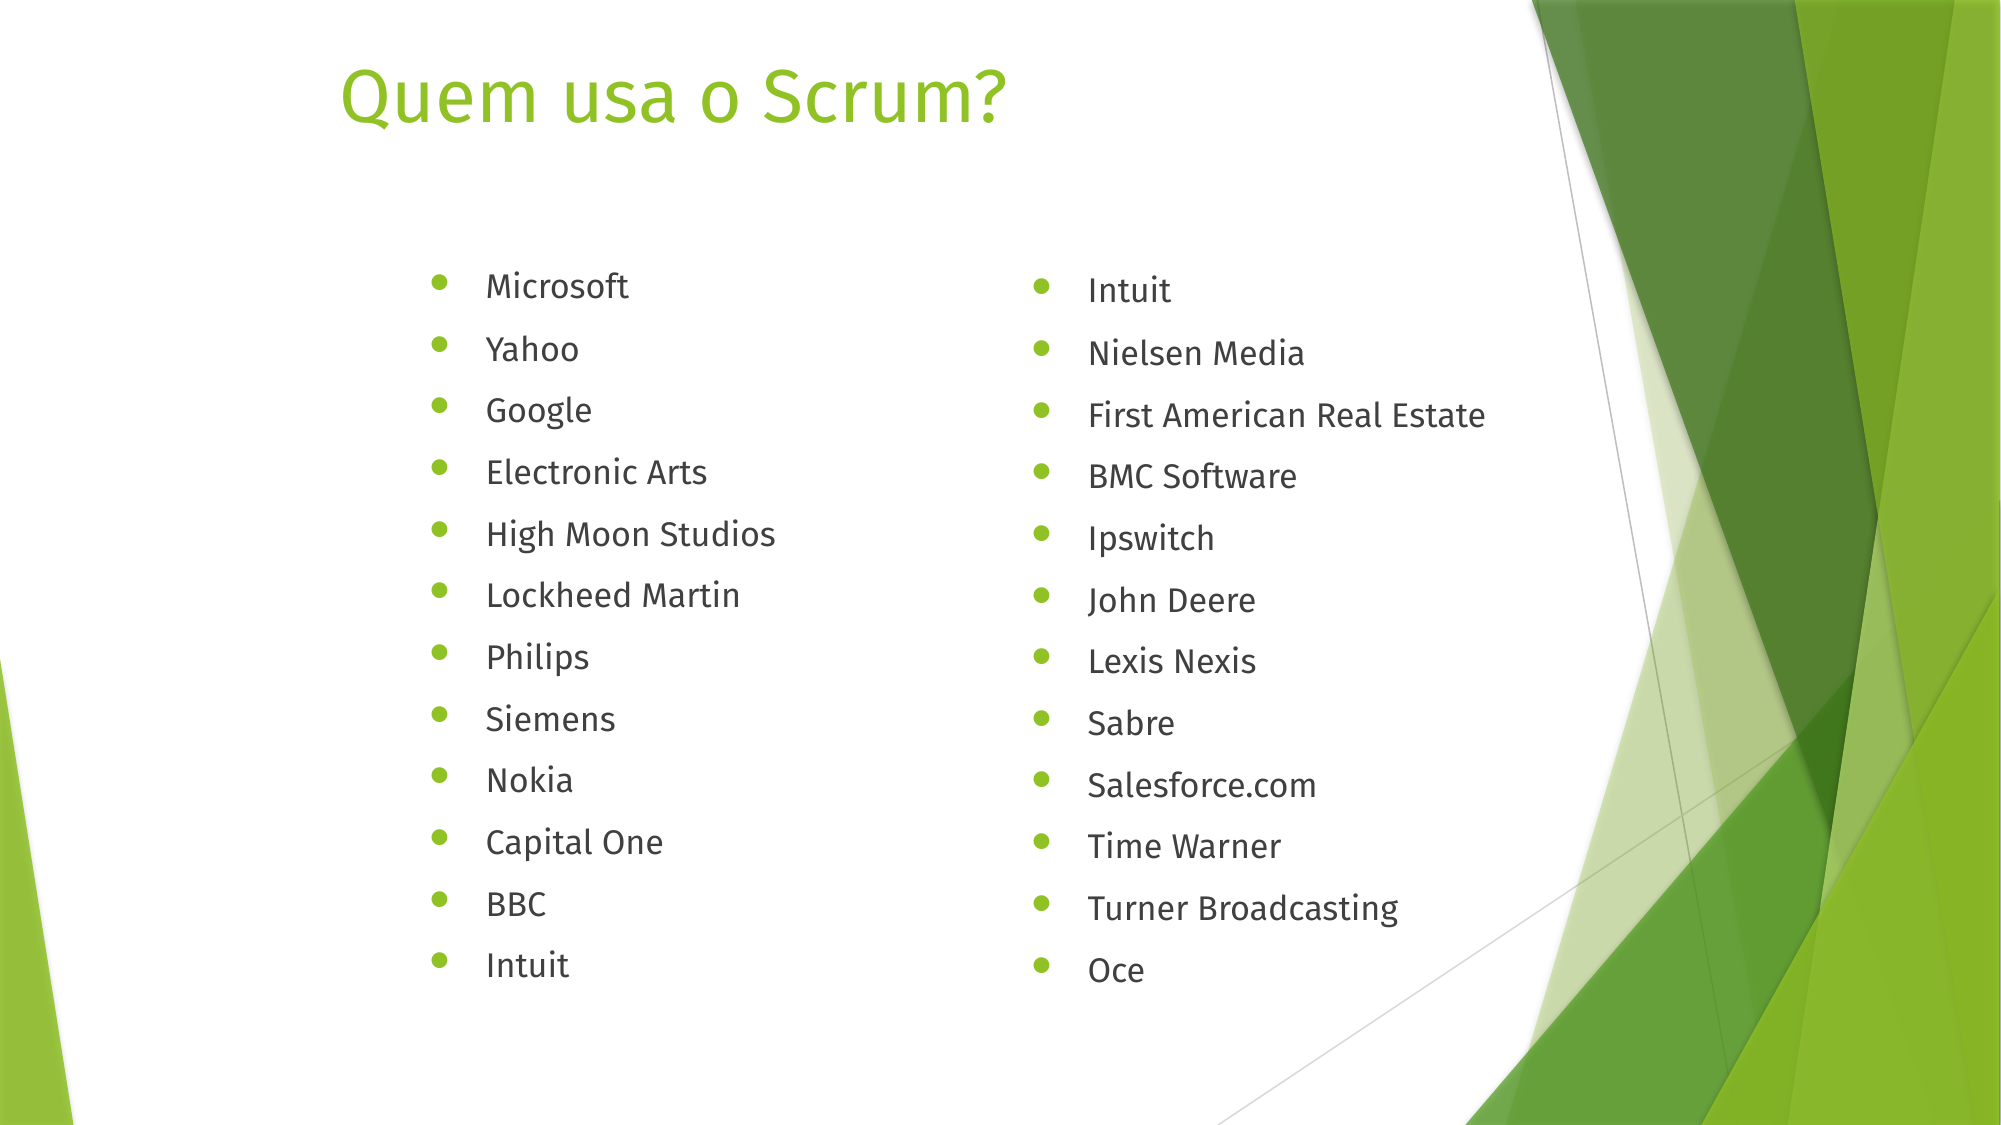

# Quem usa o Scrum?
Microsoft
Yahoo
Google
Electronic Arts
High Moon Studios
Lockheed Martin
Philips
Siemens
Nokia
Capital One
BBC
Intuit
Intuit
Nielsen Media
First American Real Estate
BMC Software
Ipswitch
John Deere
Lexis Nexis
Sabre
Salesforce.com
Time Warner
Turner Broadcasting
Oce